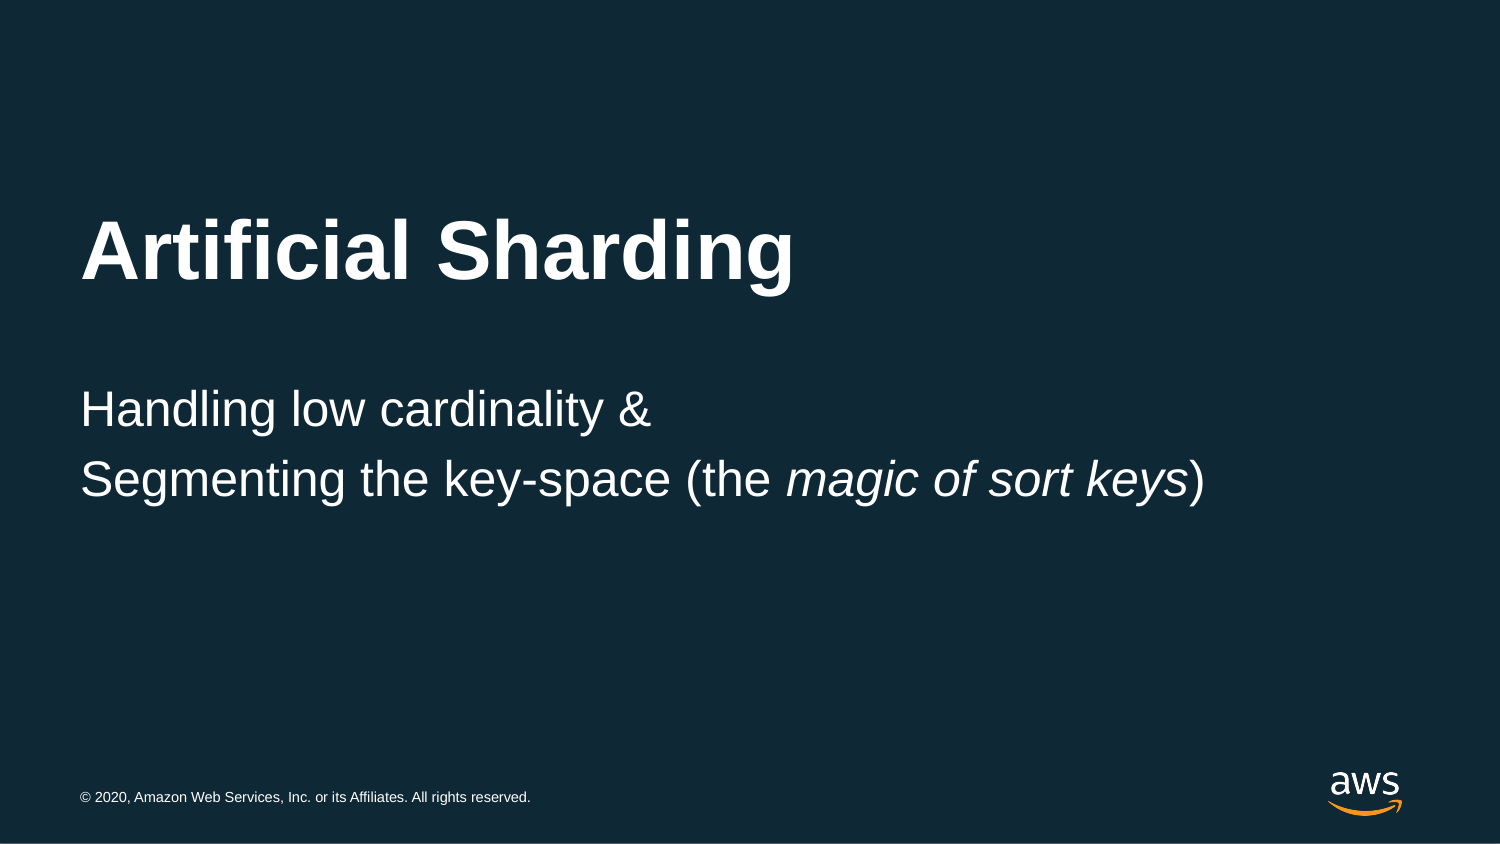

# Artificial Sharding
Handling low cardinality &
Segmenting the key-space (the magic of sort keys)